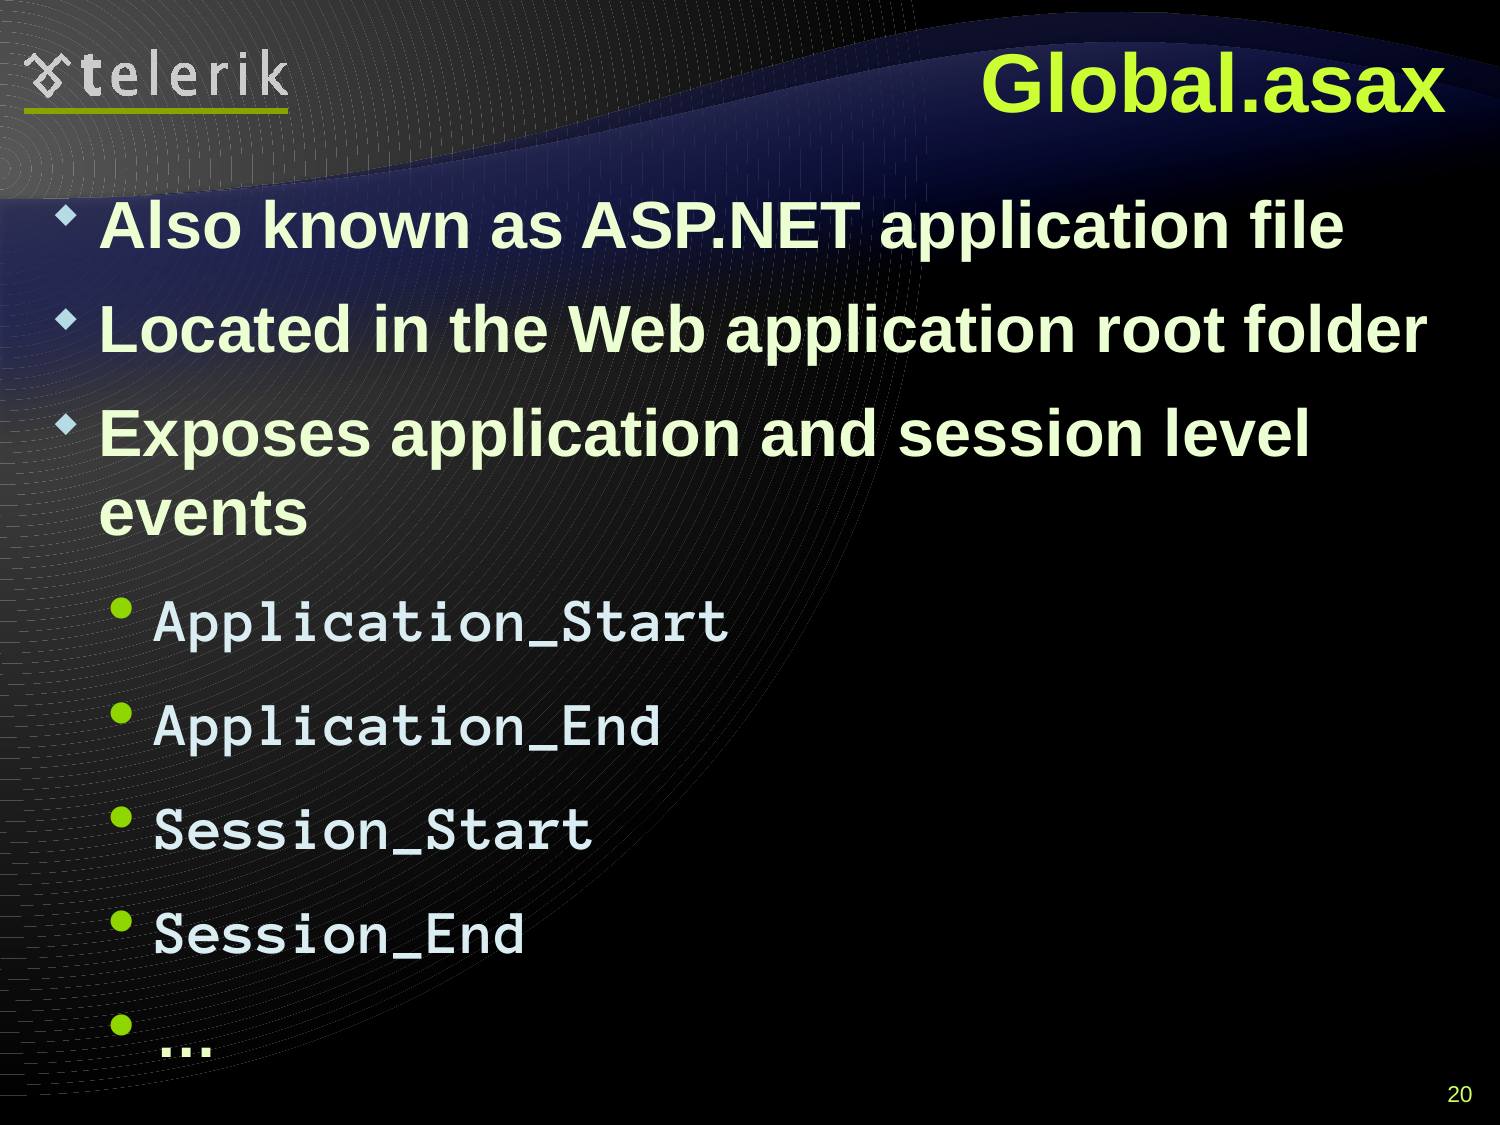

# Global.asax
Also known as ASP.NET application file
Located in the Web application root folder
Exposes application and session level events
Application_Start
Application_End
Session_Start
Session_End
…
20